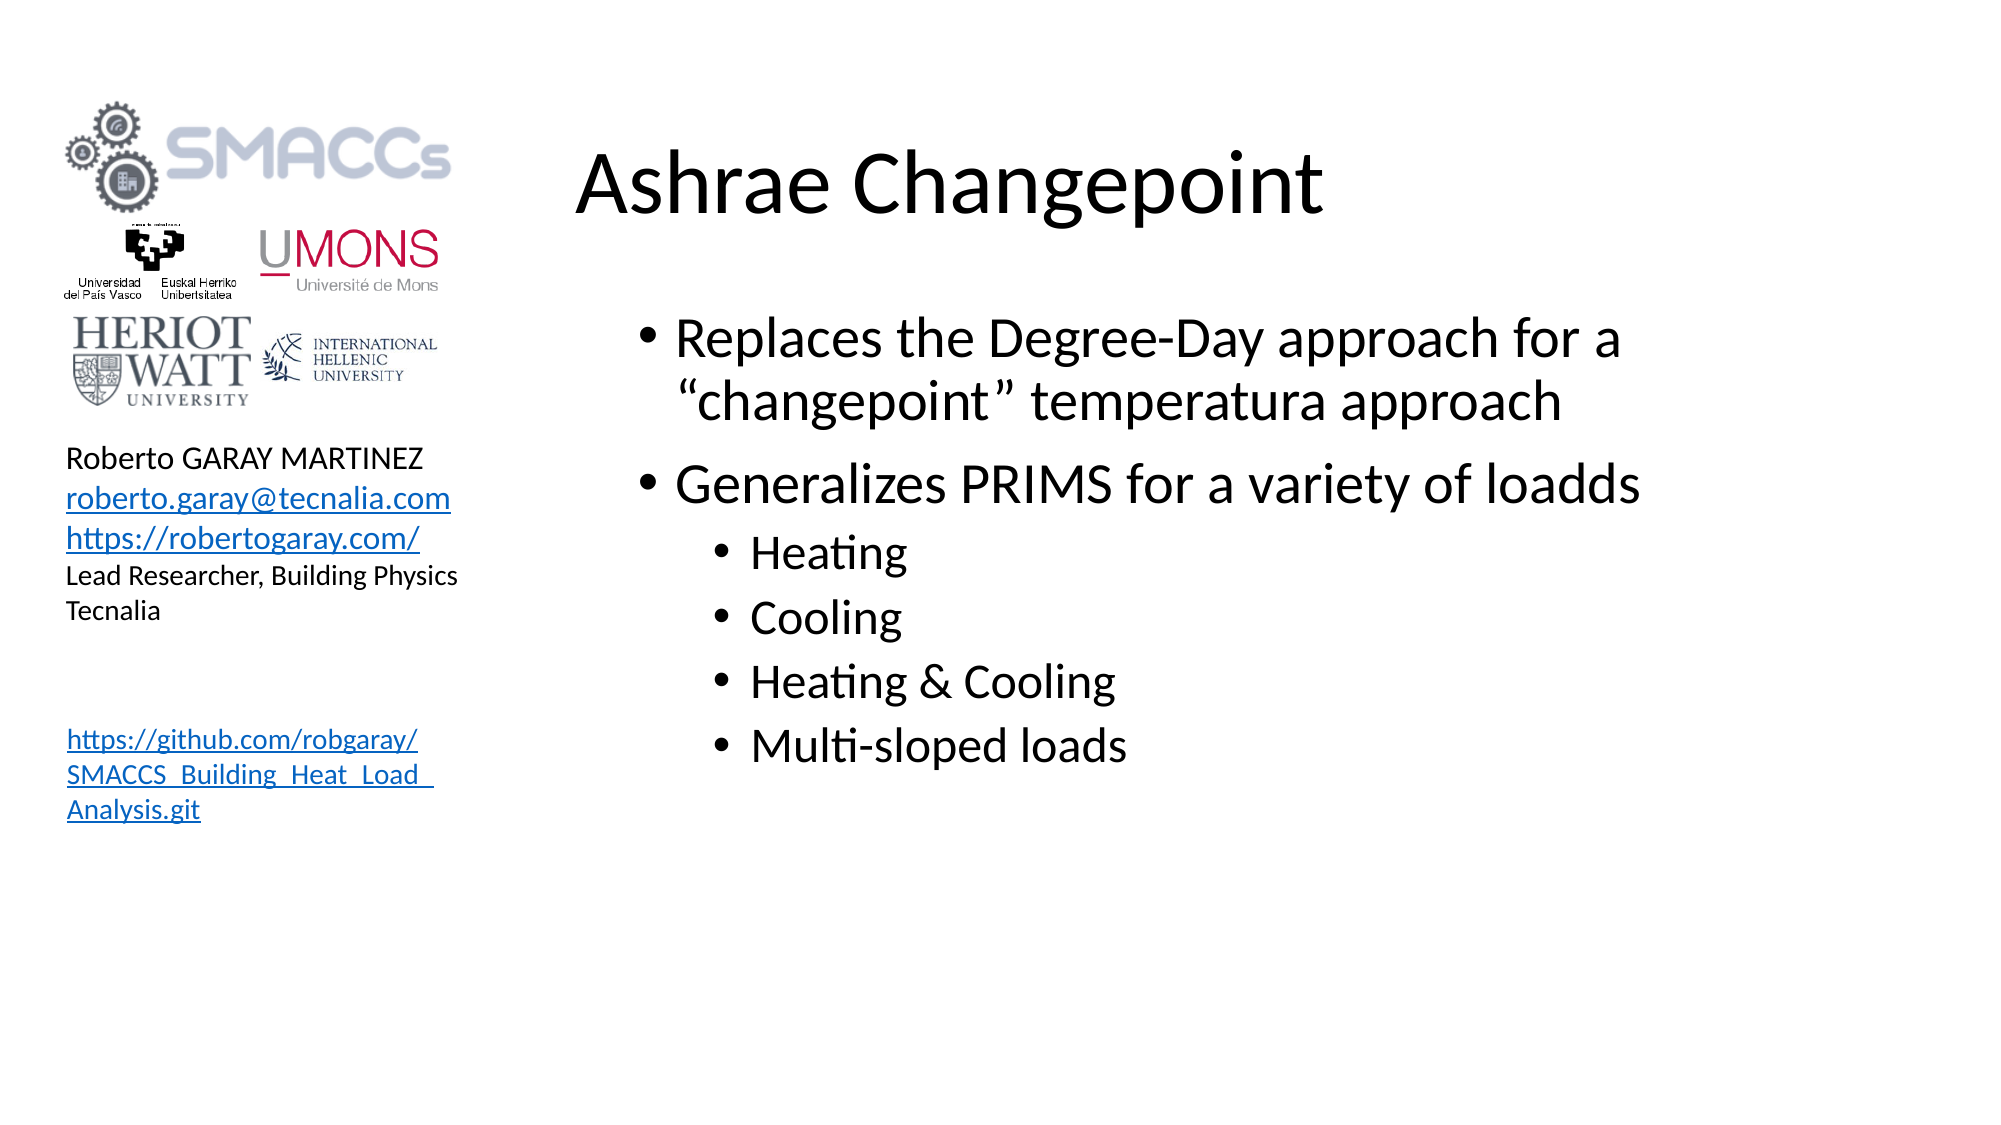

# Ashrae Changepoint
Replaces the Degree-Day approach for a “changepoint” temperatura approach
Generalizes PRIMS for a variety of loadds
Heating
Cooling
Heating & Cooling
Multi-sloped loads